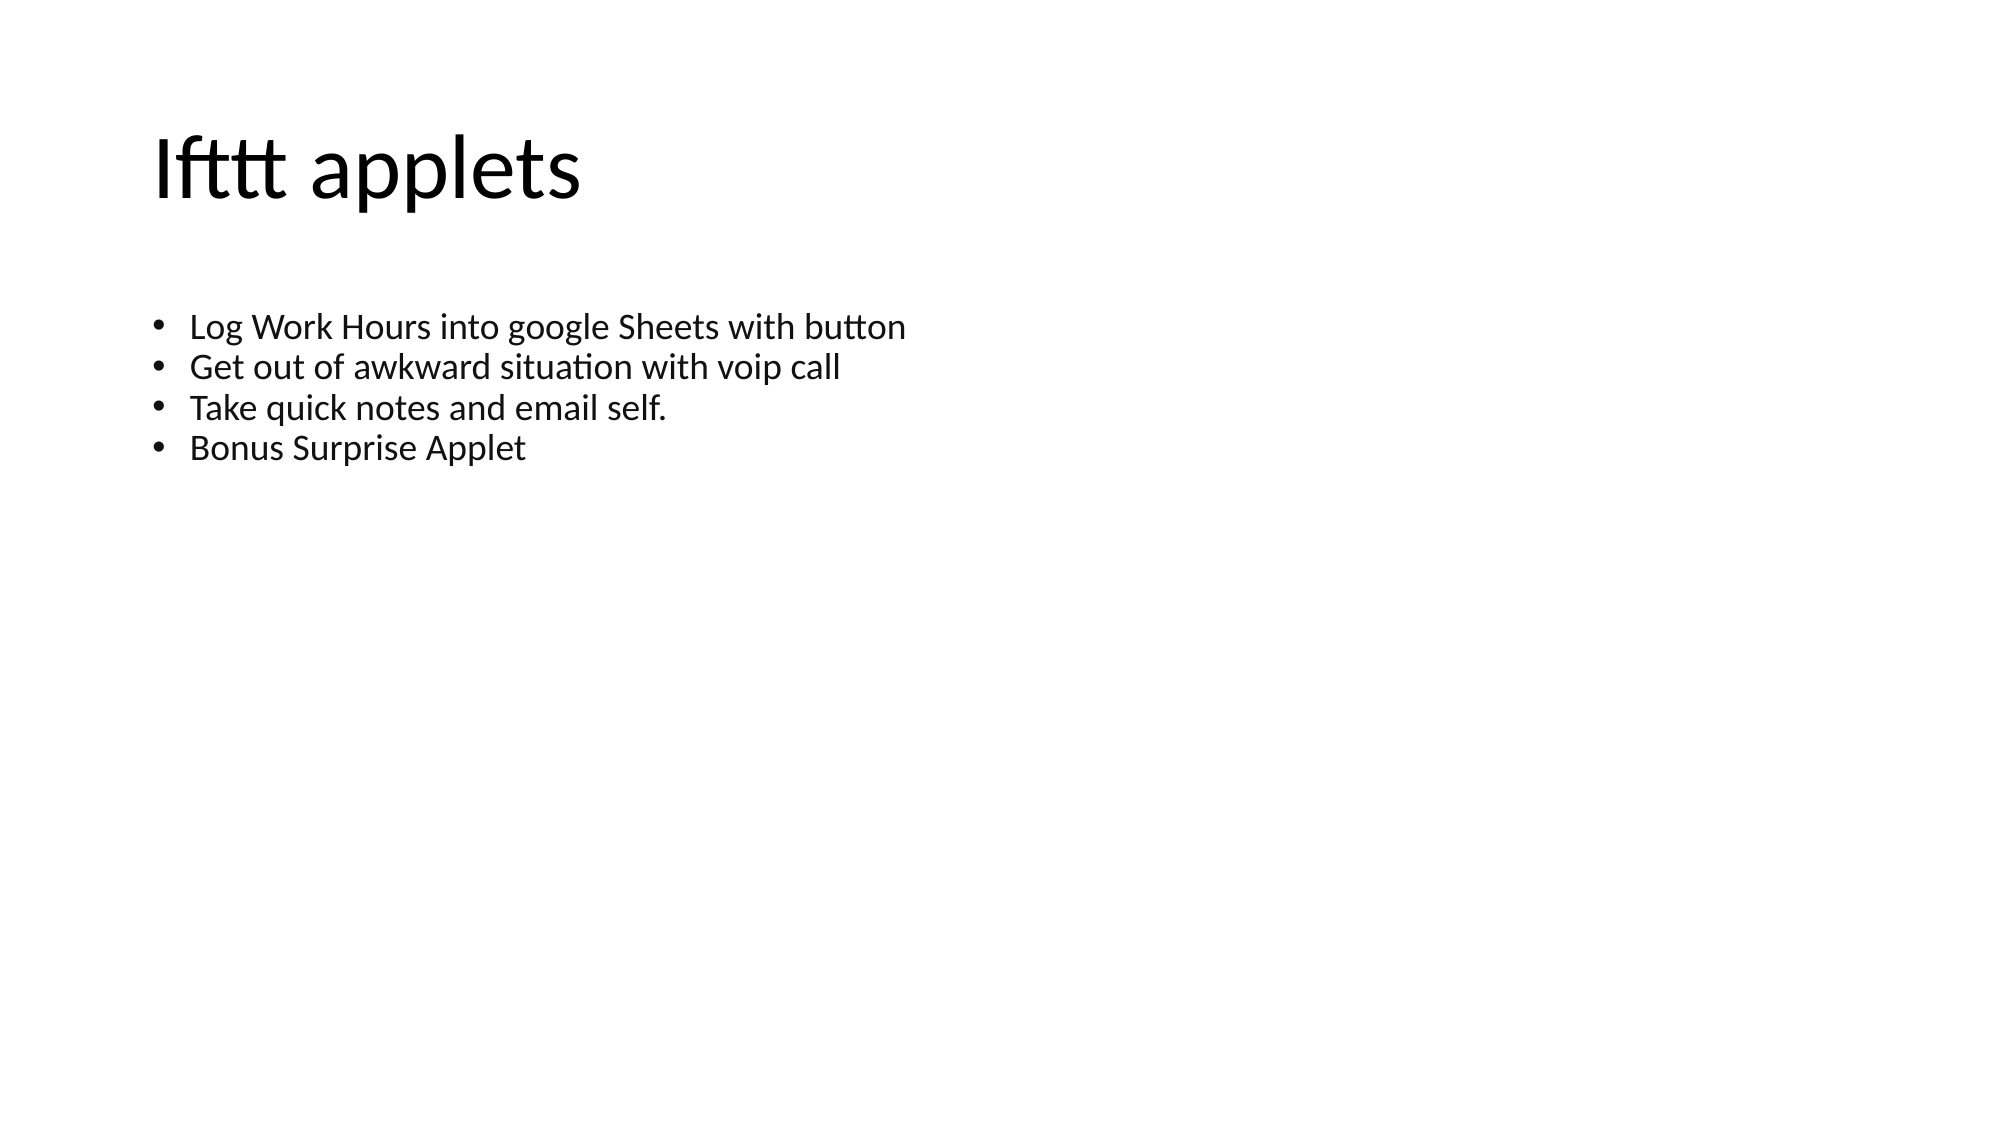

# Ifttt applets
Log Work Hours into google Sheets with button
Get out of awkward situation with voip call
Take quick notes and email self.
Bonus Surprise Applet